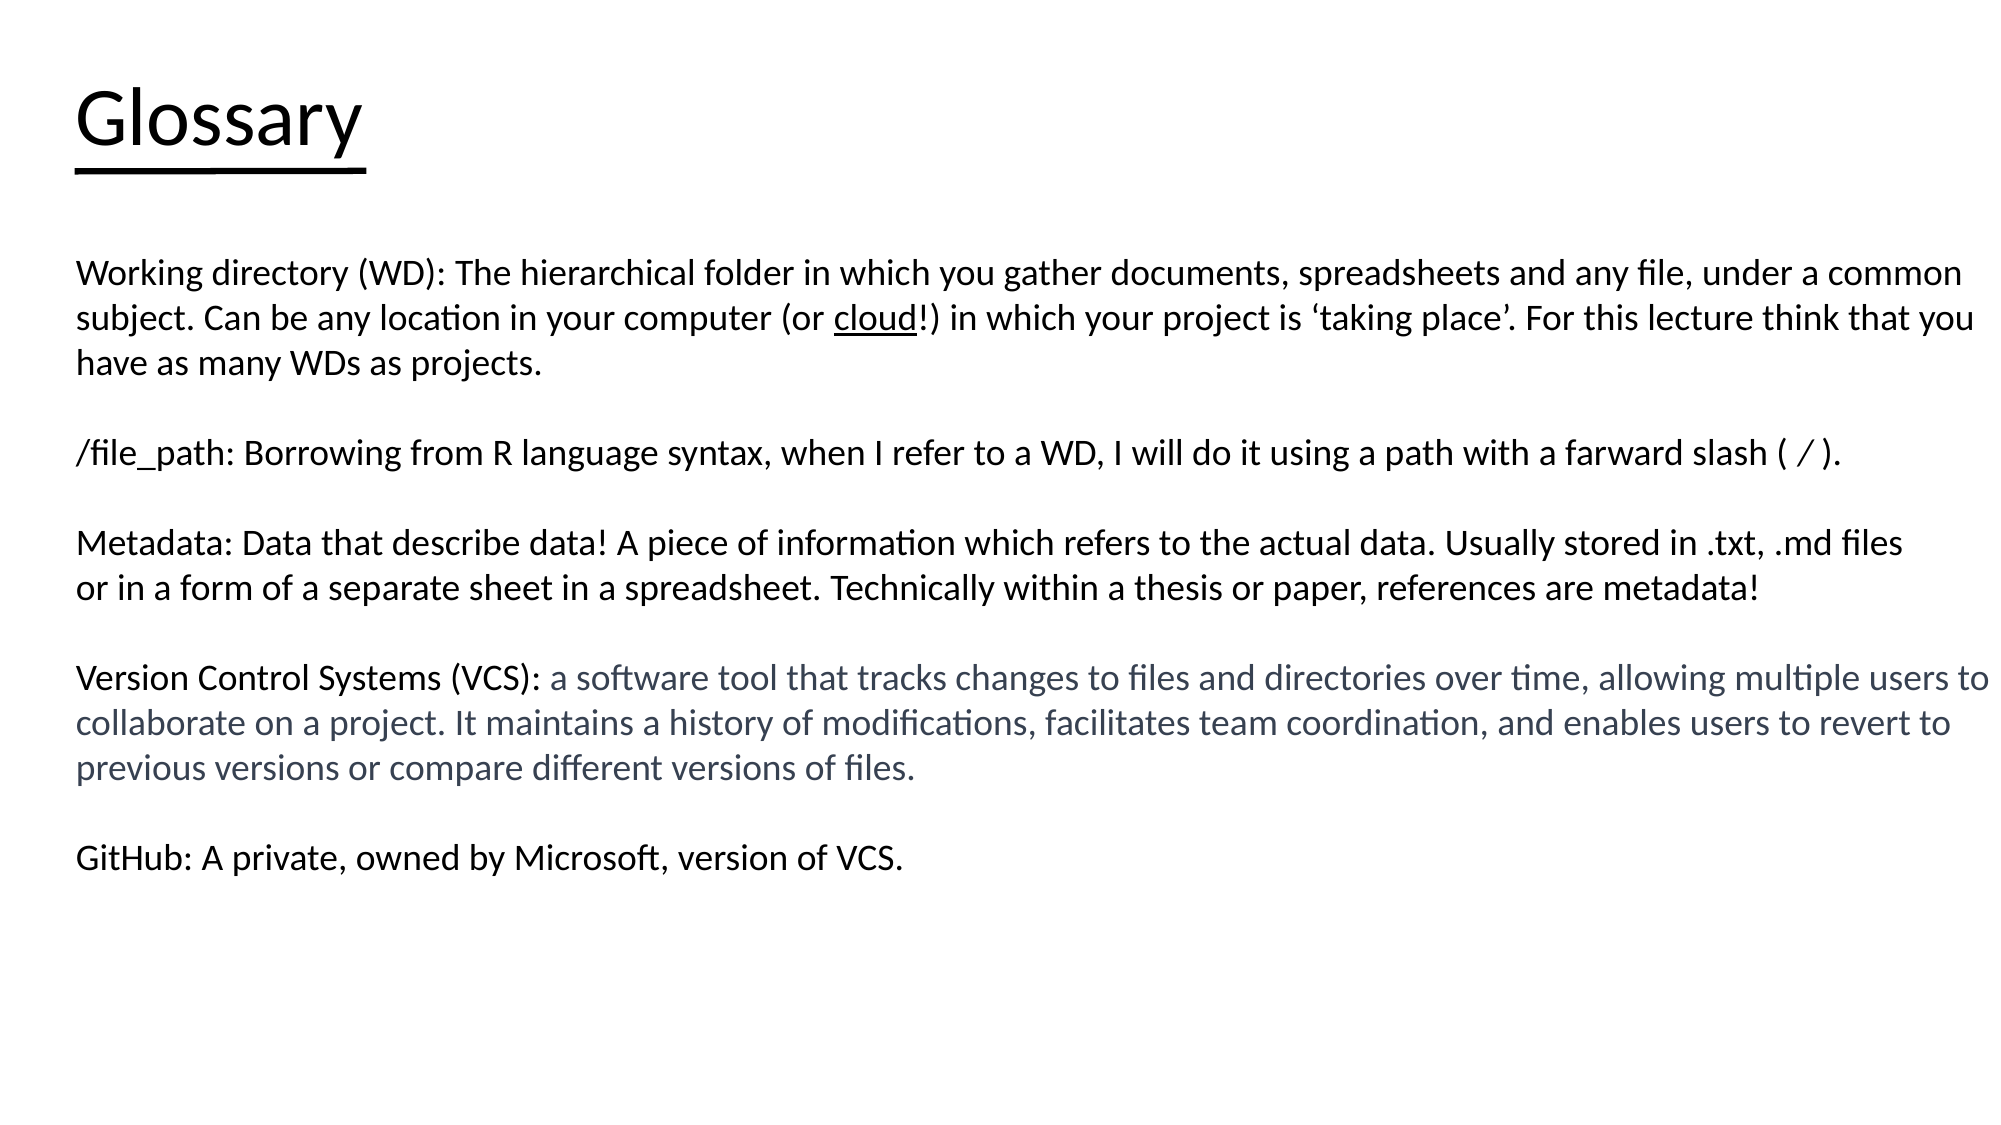

Glossary
Working directory (WD): The hierarchical folder in which you gather documents, spreadsheets and any file, under a common
subject. Can be any location in your computer (or cloud!) in which your project is ‘taking place’. For this lecture think that you
have as many WDs as projects.

/file_path: Borrowing from R language syntax, when I refer to a WD, I will do it using a path with a farward slash ( / ).

Metadata: Data that describe data! A piece of information which refers to the actual data. Usually stored in .txt, .md files
or in a form of a separate sheet in a spreadsheet. Technically within a thesis or paper, references are metadata!

Version Control Systems (VCS): a software tool that tracks changes to files and directories over time, allowing multiple users to
collaborate on a project. It maintains a history of modifications, facilitates team coordination, and enables users to revert to
previous versions or compare different versions of files.

GitHub: A private, owned by Microsoft, version of VCS.